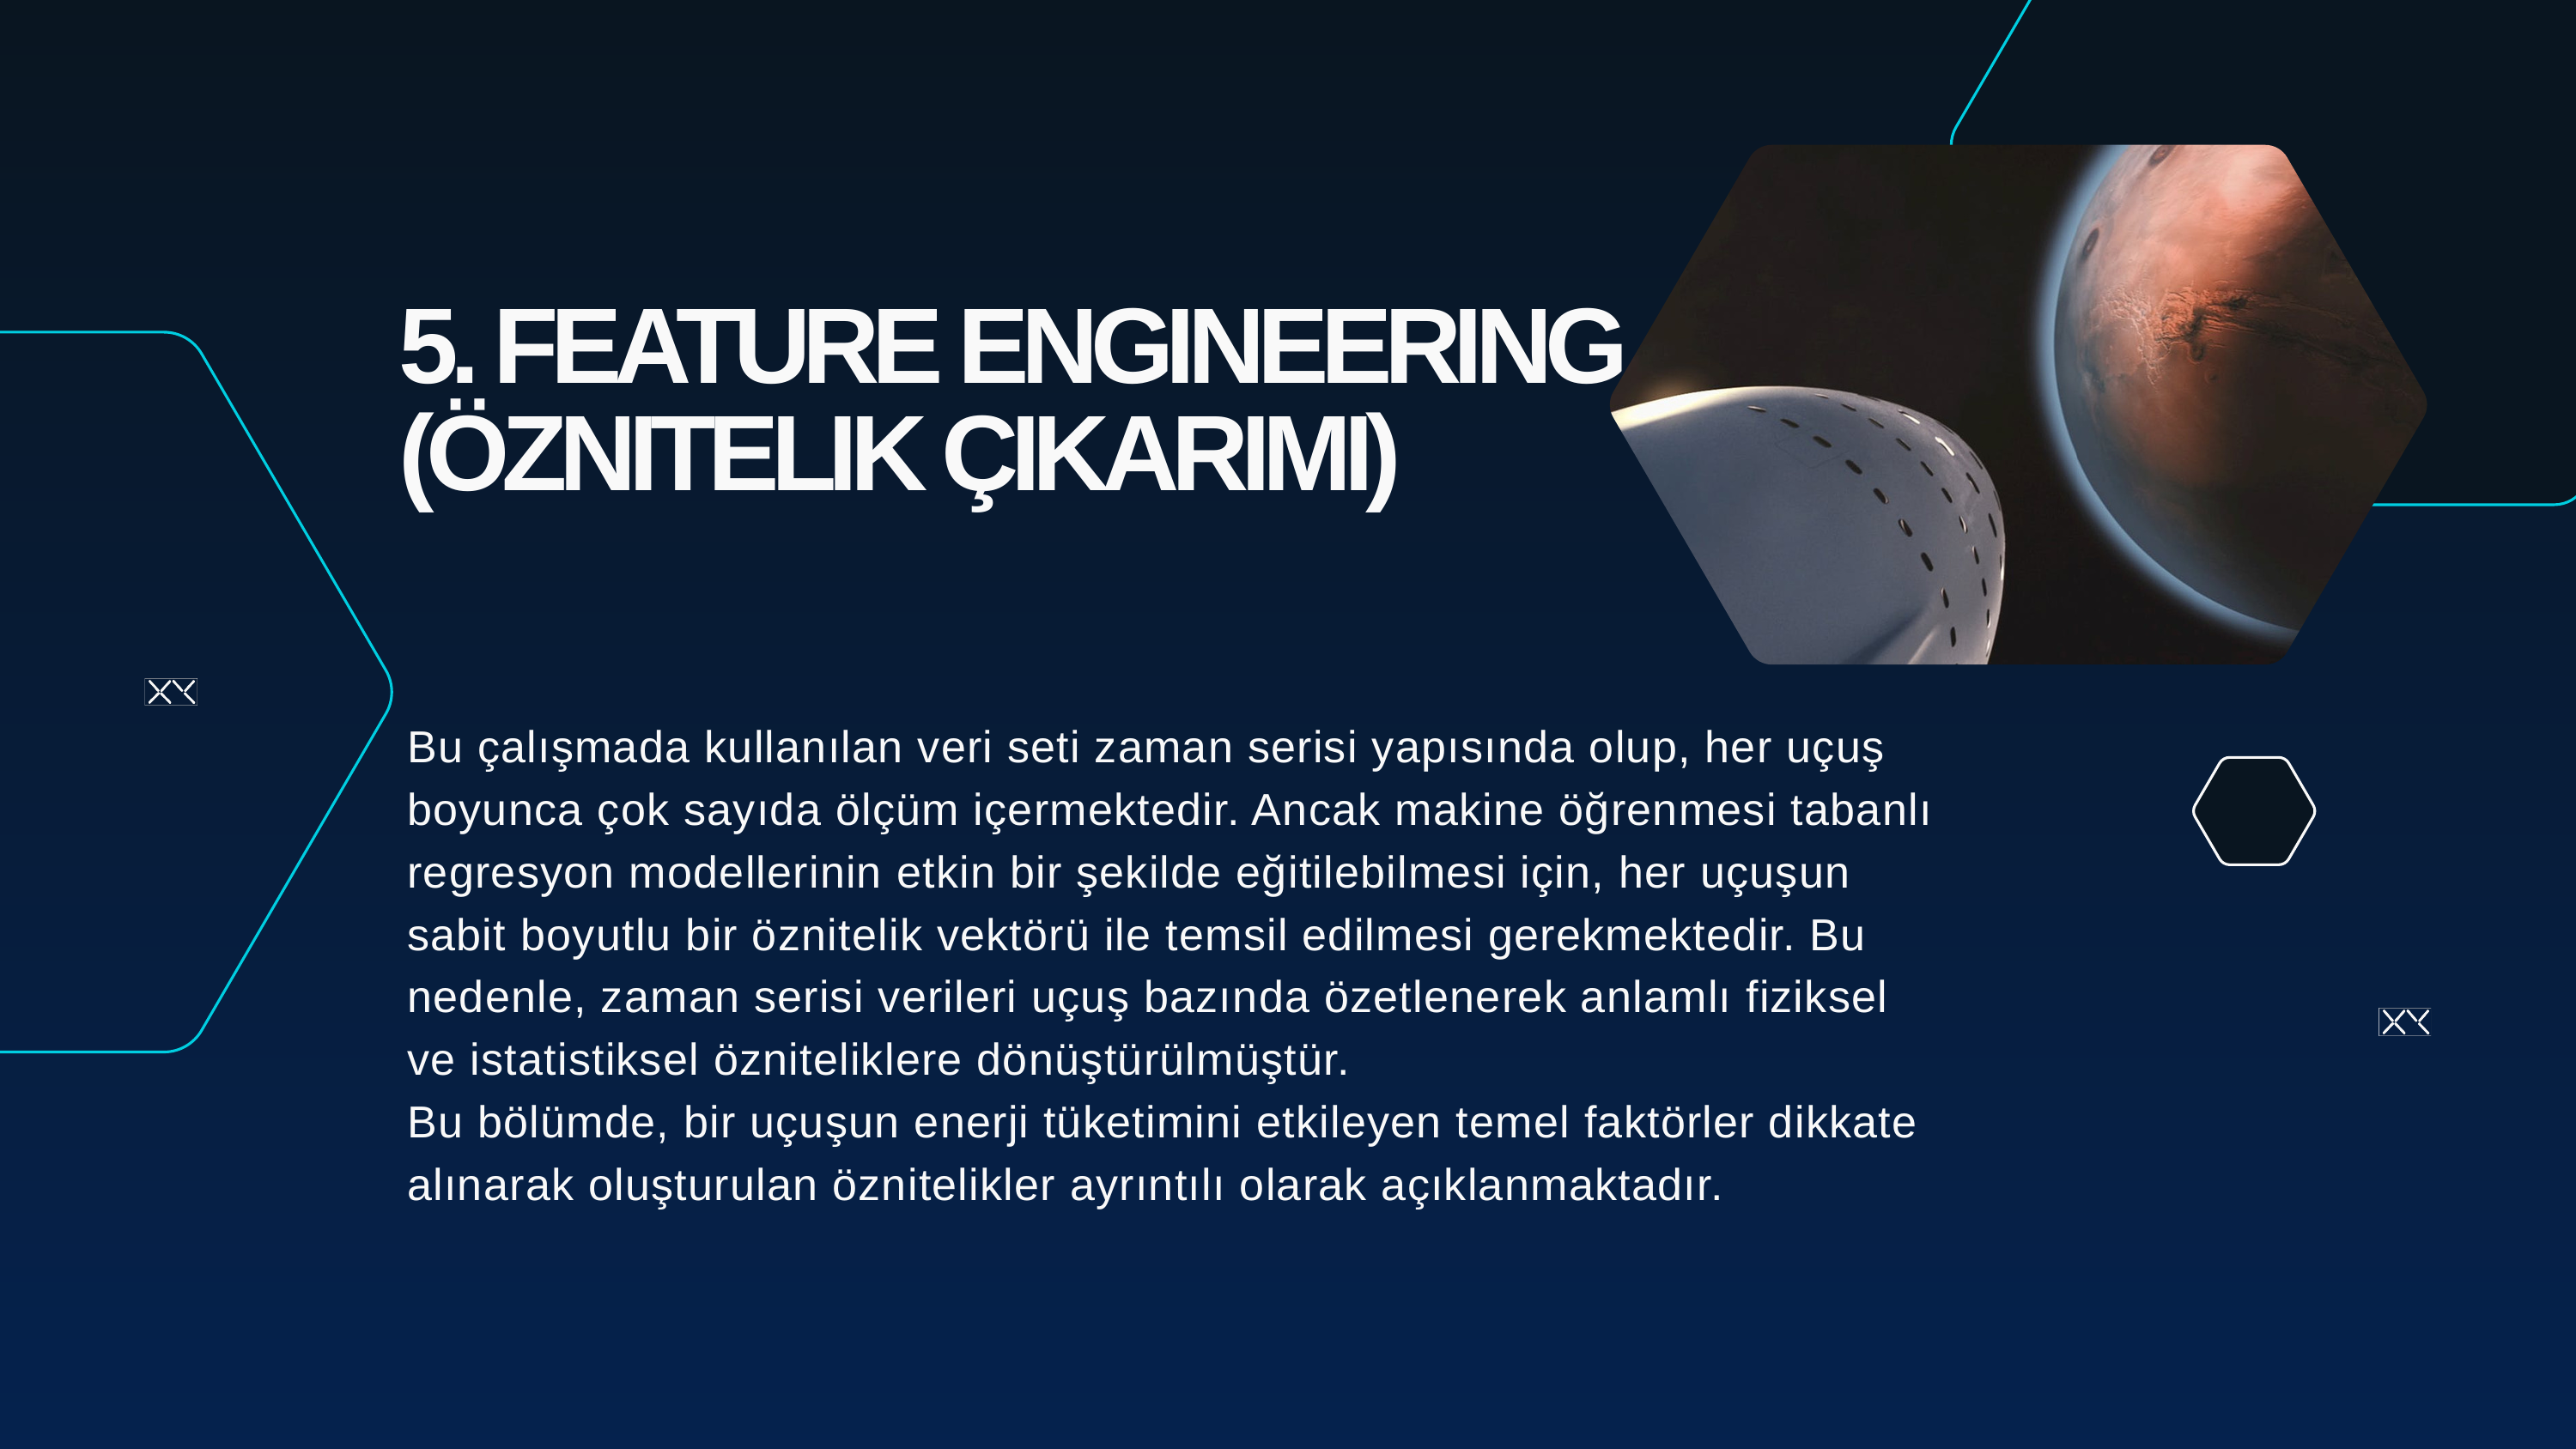

5. FEATURE ENGINEERING (ÖZNITELIK ÇIKARIMI)

Bu çalışmada kullanılan veri seti zaman serisi yapısında olup, her uçuş boyunca çok sayıda ölçüm içermektedir. Ancak makine öğrenmesi tabanlı regresyon modellerinin etkin bir şekilde eğitilebilmesi için, her uçuşun sabit boyutlu bir öznitelik vektörü ile temsil edilmesi gerekmektedir. Bu nedenle, zaman serisi verileri uçuş bazında özetlenerek anlamlı fiziksel ve istatistiksel özniteliklere dönüştürülmüştür.
Bu bölümde, bir uçuşun enerji tüketimini etkileyen temel faktörler dikkate alınarak oluşturulan öznitelikler ayrıntılı olarak açıklanmaktadır.